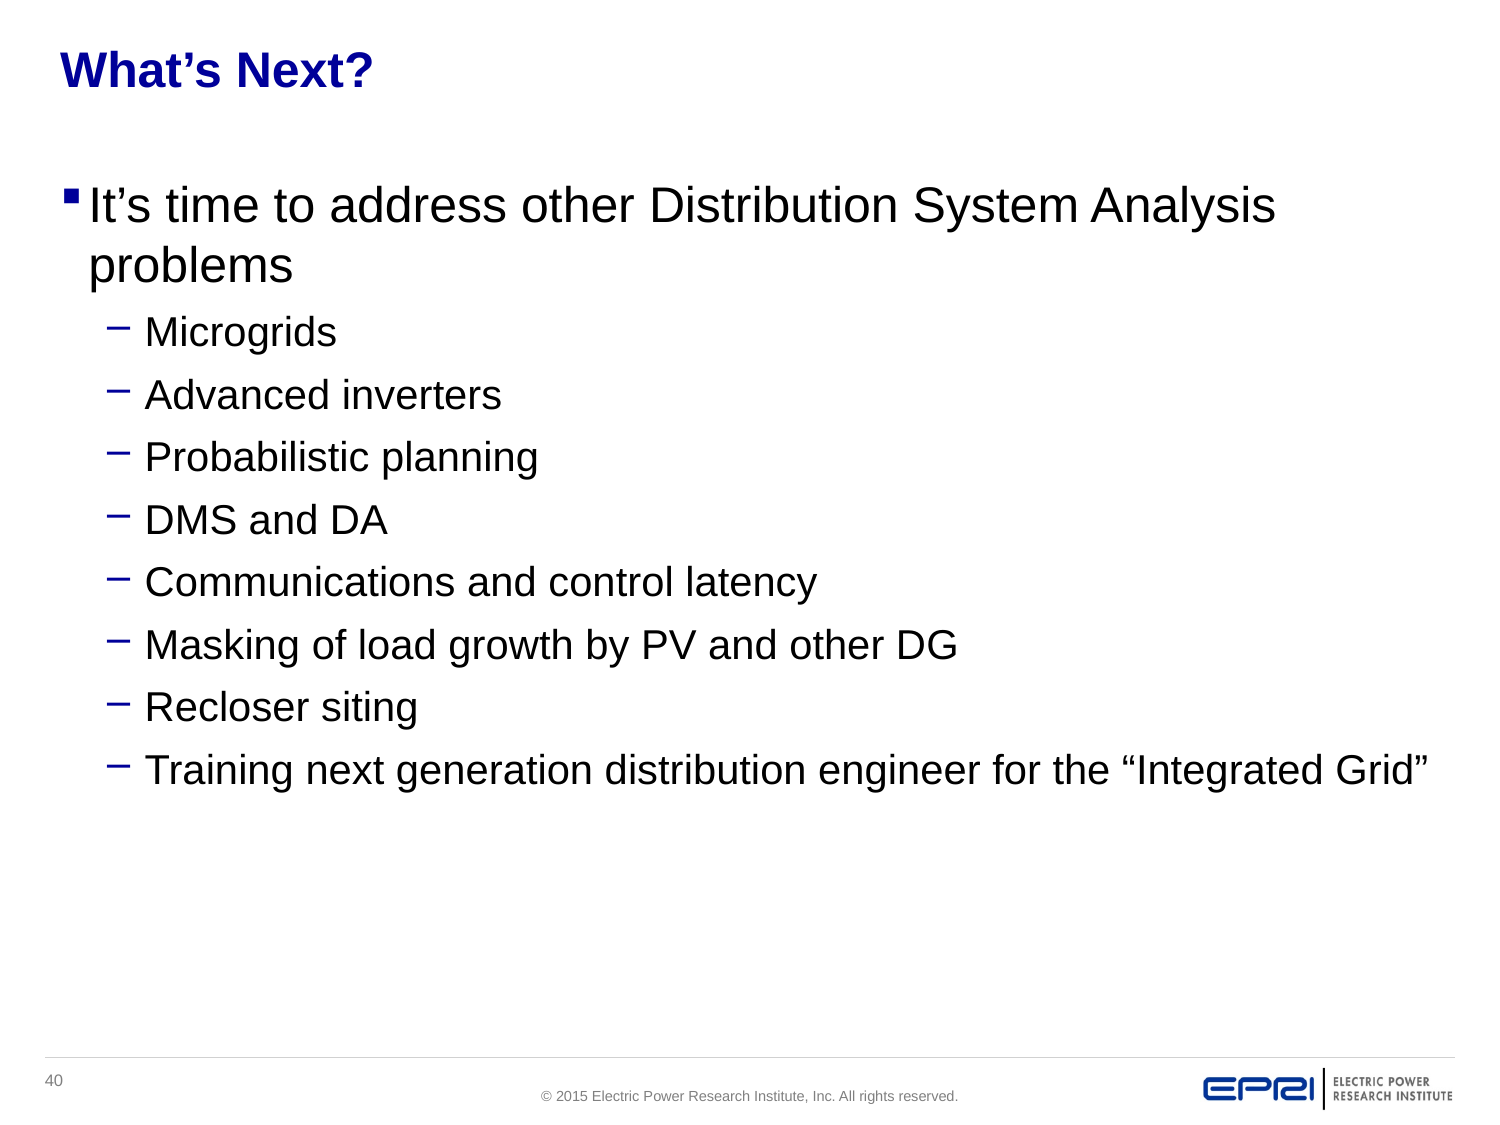

# What’s Next?
It’s time to address other Distribution System Analysis problems
Microgrids
Advanced inverters
Probabilistic planning
DMS and DA
Communications and control latency
Masking of load growth by PV and other DG
Recloser siting
Training next generation distribution engineer for the “Integrated Grid”